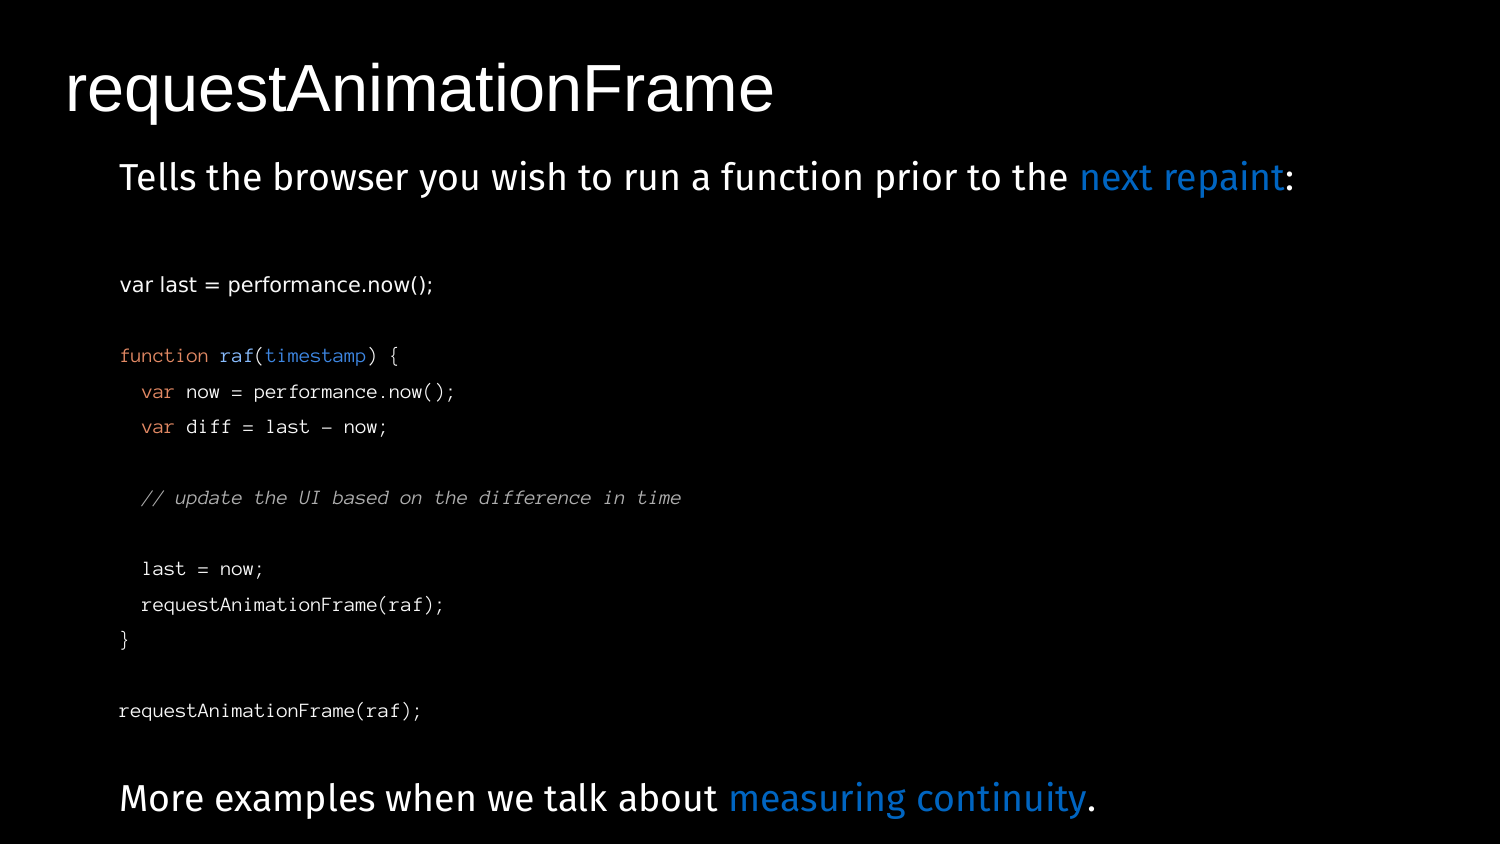

# requestAnimationFrame
Tells the browser you wish to run a function prior to the next repaint:
var last = performance.now();
function raf(timestamp) {
  var now = performance.now();
  var diff = last - now;
  // update the UI based on the difference in time
  last = now;
  requestAnimationFrame(raf);
}
requestAnimationFrame(raf);
More examples when we talk about measuring continuity.